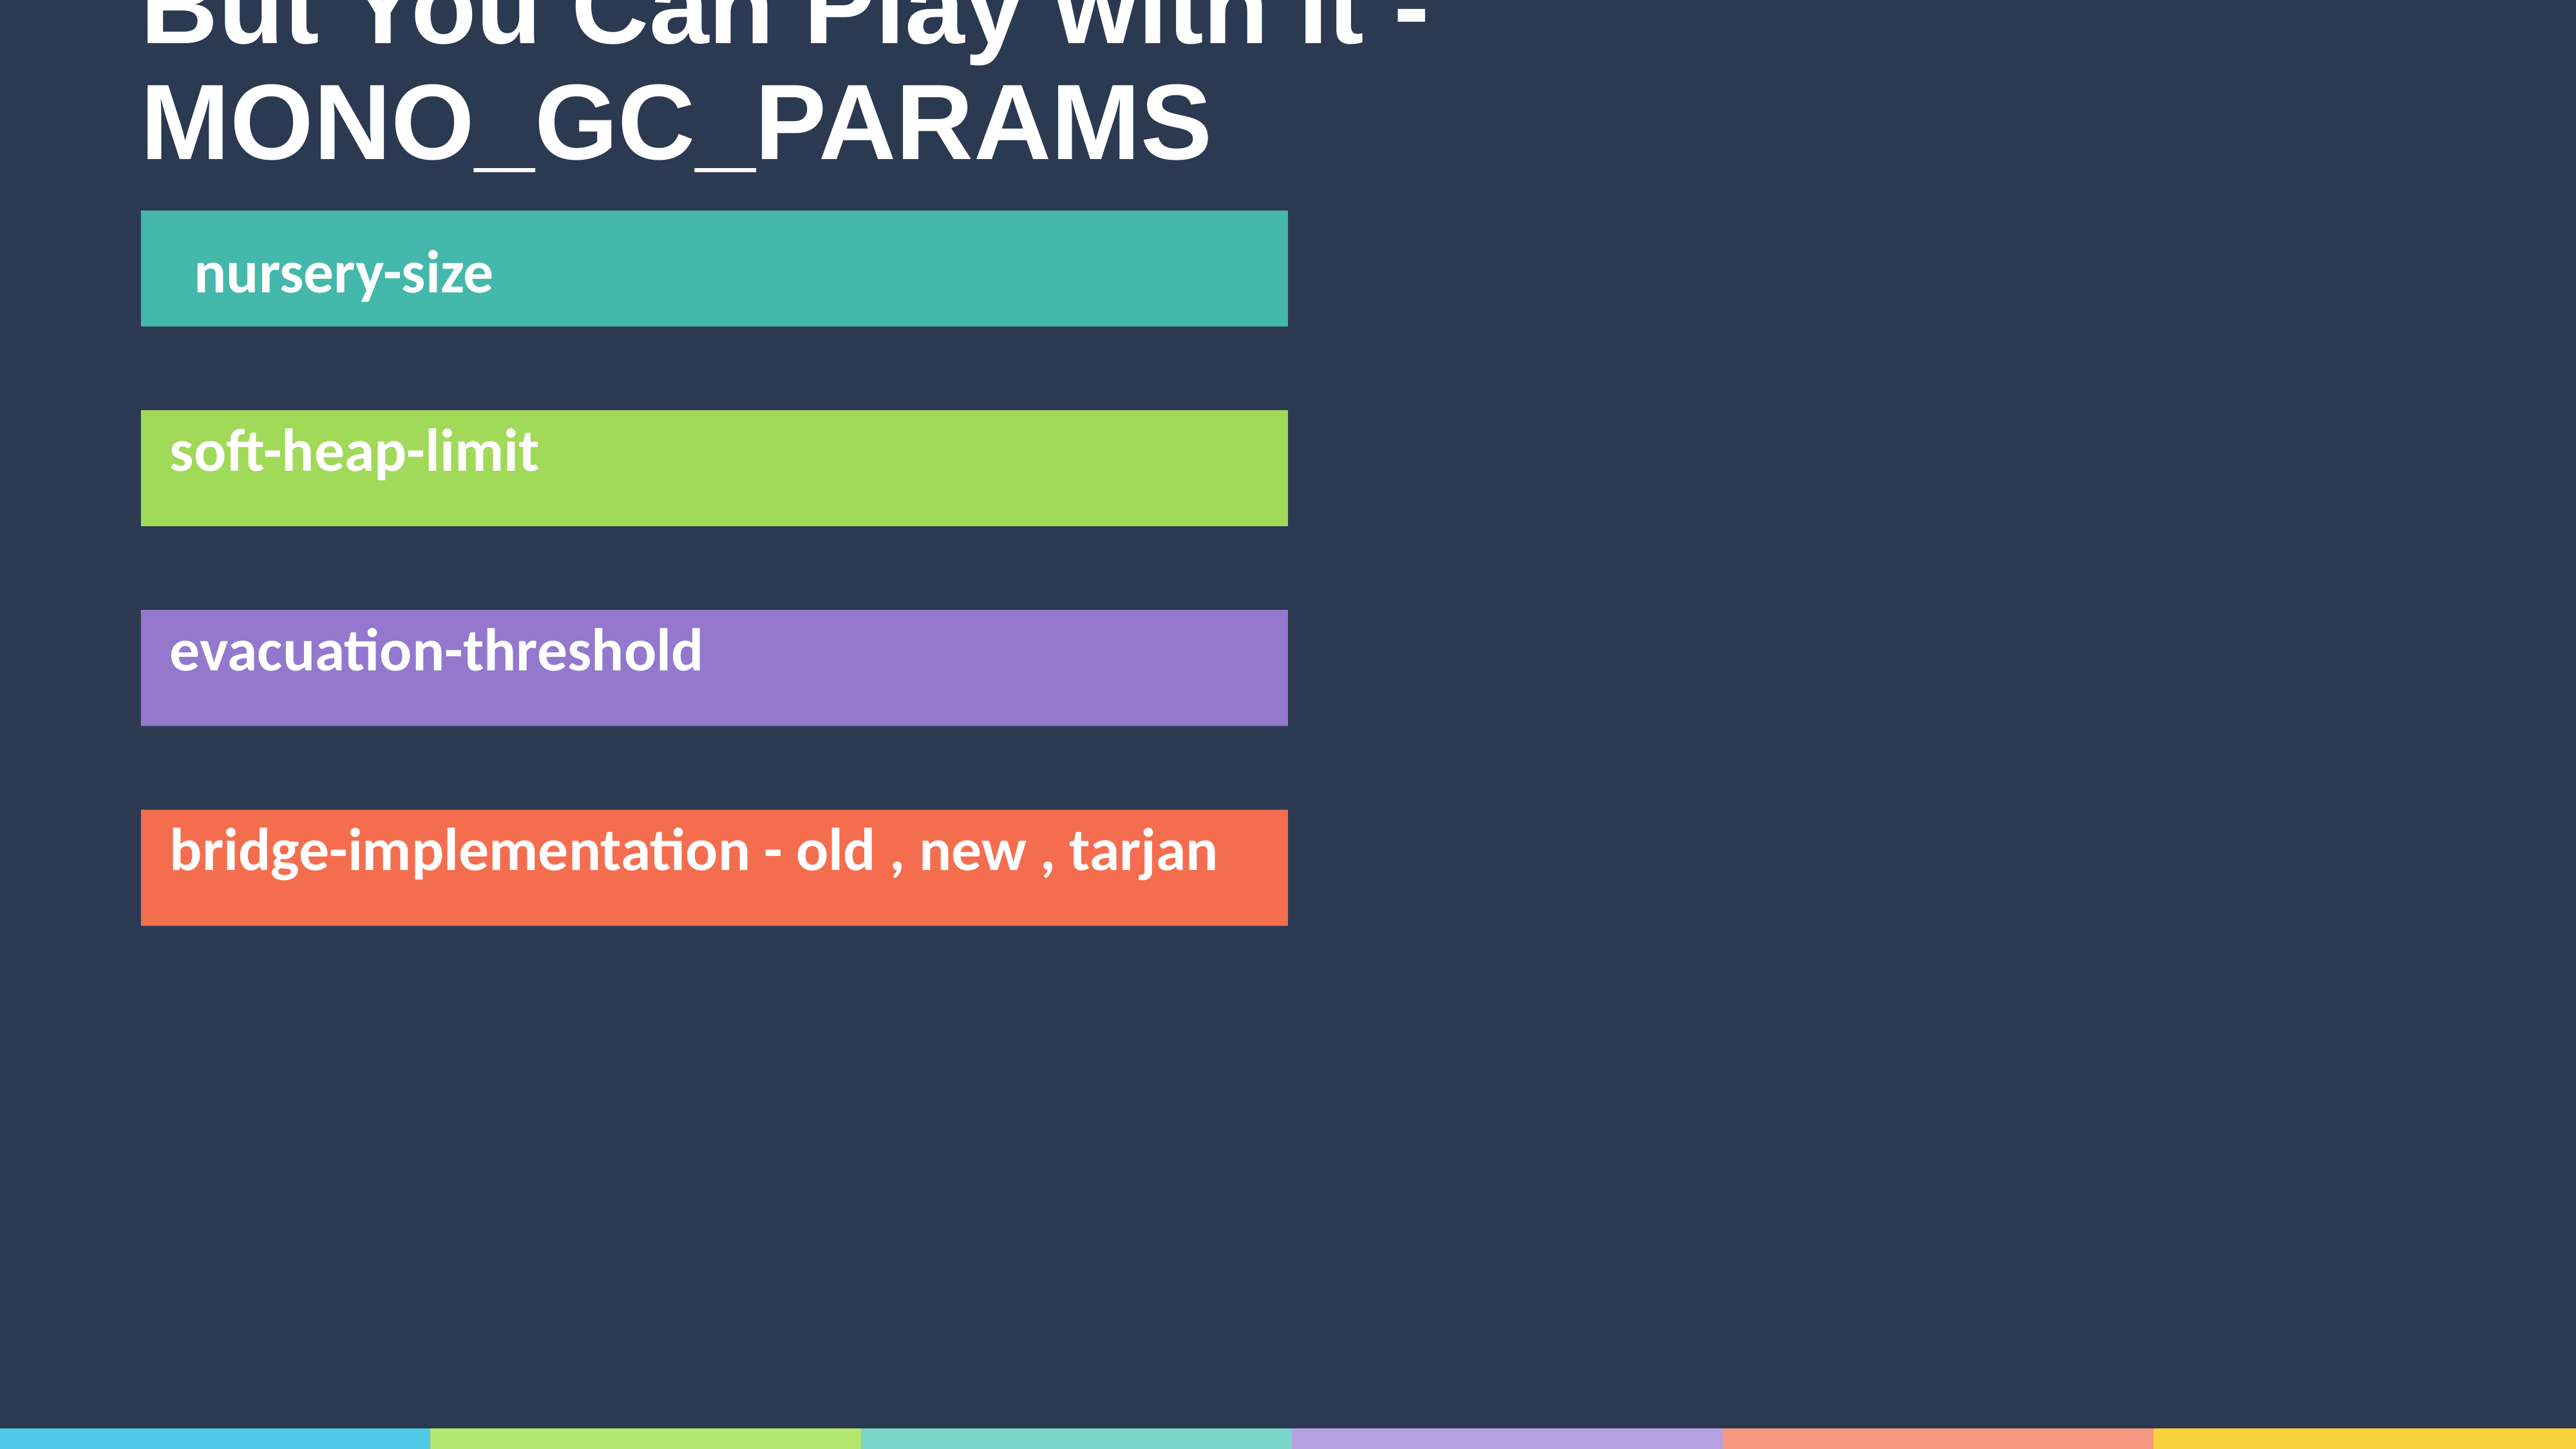

# But You Can Play with It - MONO_GC_PARAMS
nursery-size
soft-heap-limit
evacuation-threshold
bridge-implementation - old , new , tarjan